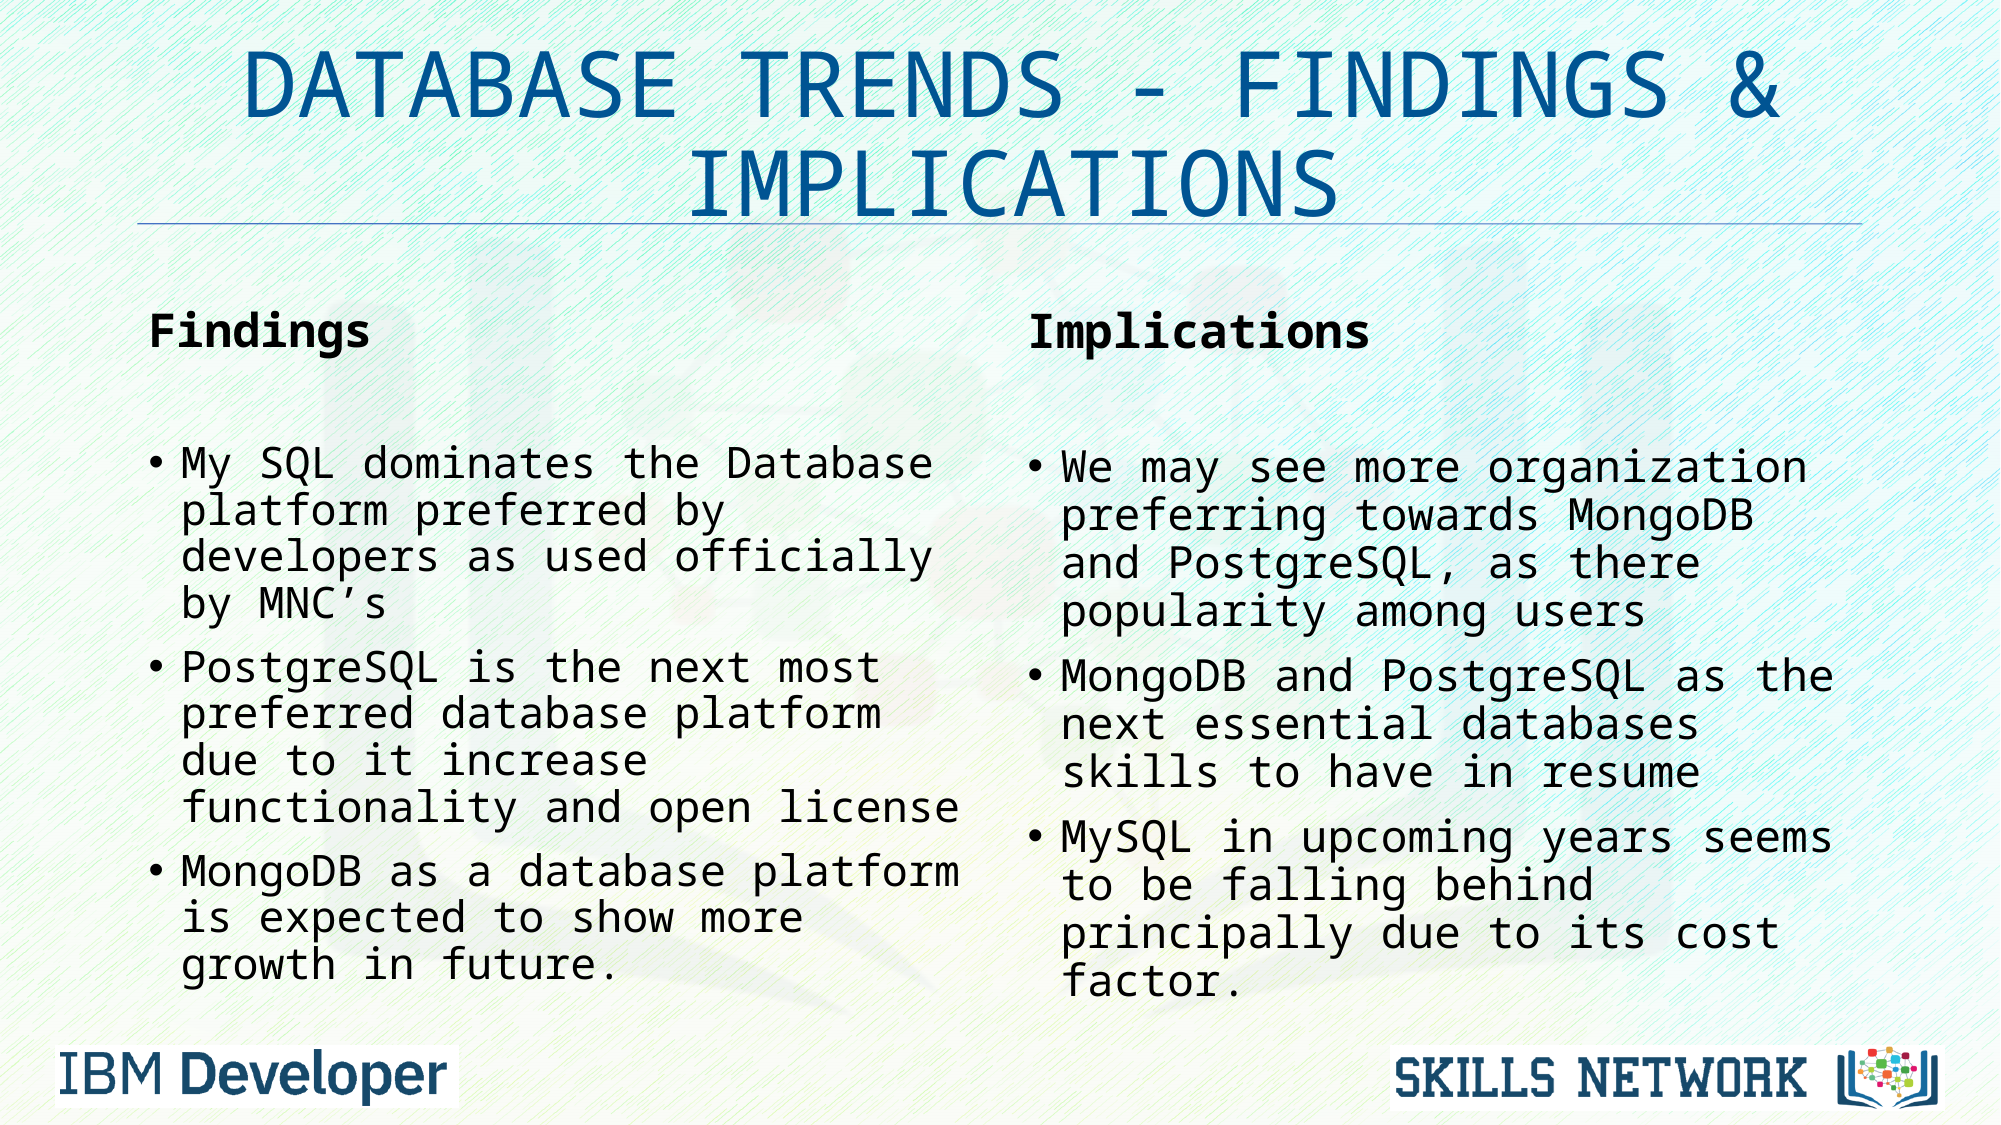

# DATABASE TRENDS - FINDINGS & IMPLICATIONS
Findings

My SQL dominates the Database platform preferred by developers as used officially by MNC’s
PostgreSQL is the next most preferred database platform due to it increase functionality and open license
MongoDB as a database platform is expected to show more growth in future.

Implications

We may see more organization preferring towards MongoDB and PostgreSQL, as there popularity among users
MongoDB and PostgreSQL as the next essential databases skills to have in resume
MySQL in upcoming years seems to be falling behind principally due to its cost factor.